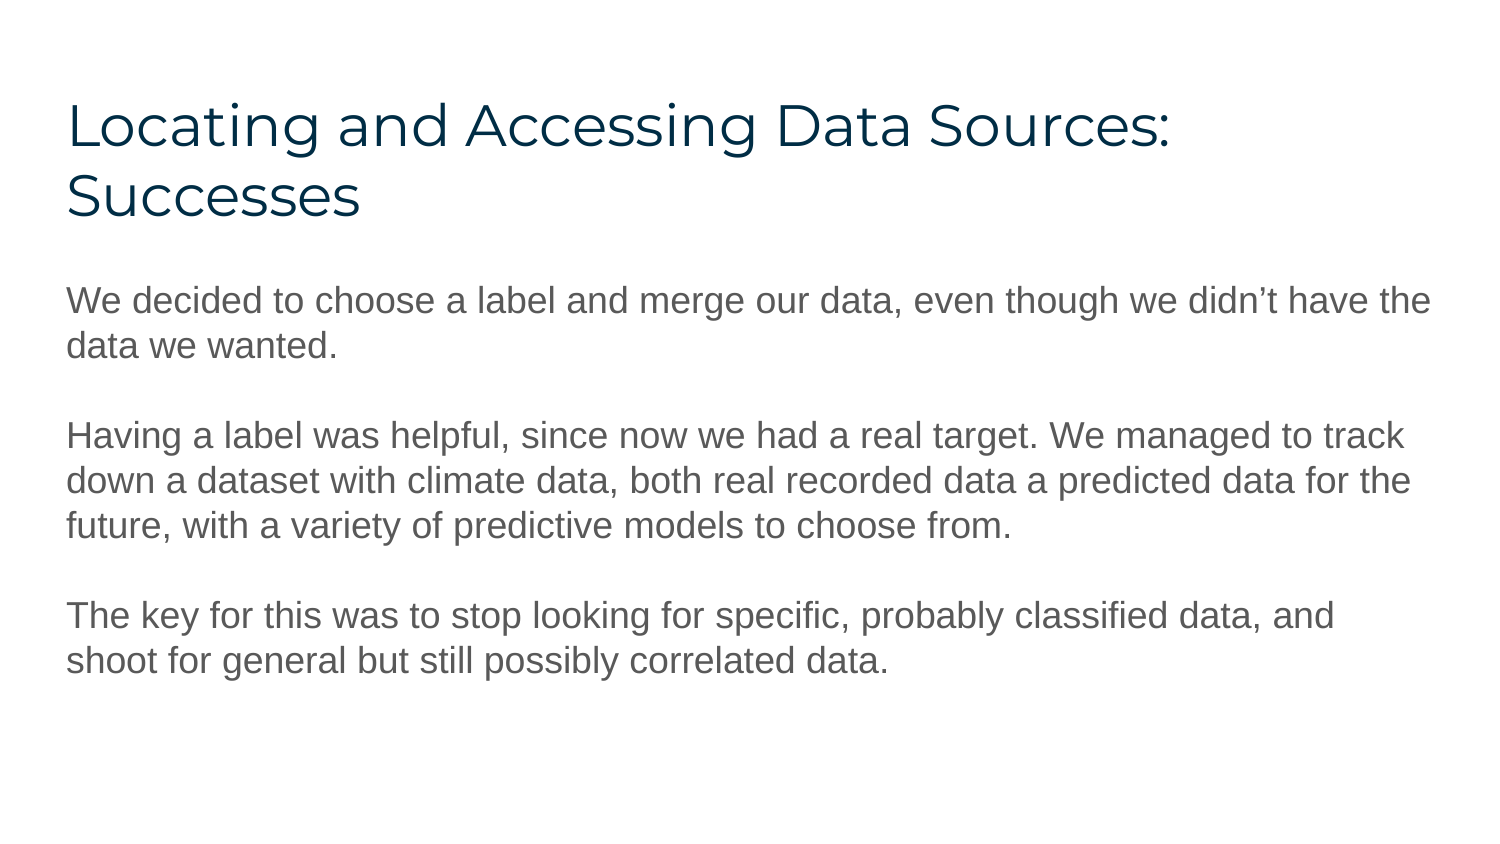

Locating and Accessing Data Sources:
Successes

We decided to choose a label and merge our data, even though we didn’t have the data we wanted.

Having a label was helpful, since now we had a real target. We managed to track down a dataset with climate data, both real recorded data a predicted data for the future, with a variety of predictive models to choose from.

The key for this was to stop looking for specific, probably classified data, and shoot for general but still possibly correlated data.